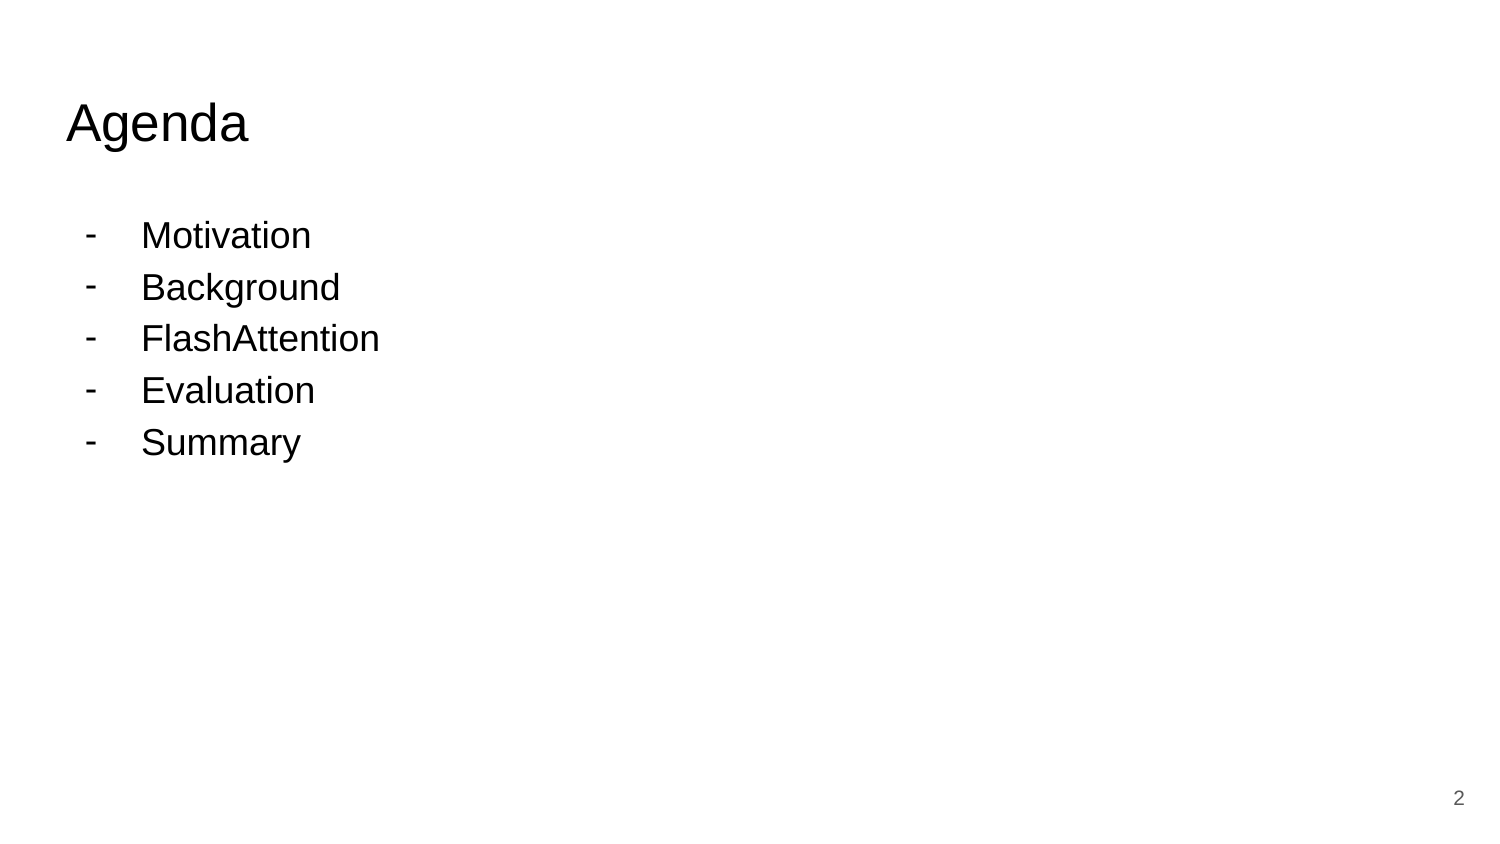

# Agenda
Motivation
Background
FlashAttention
Evaluation
Summary
2